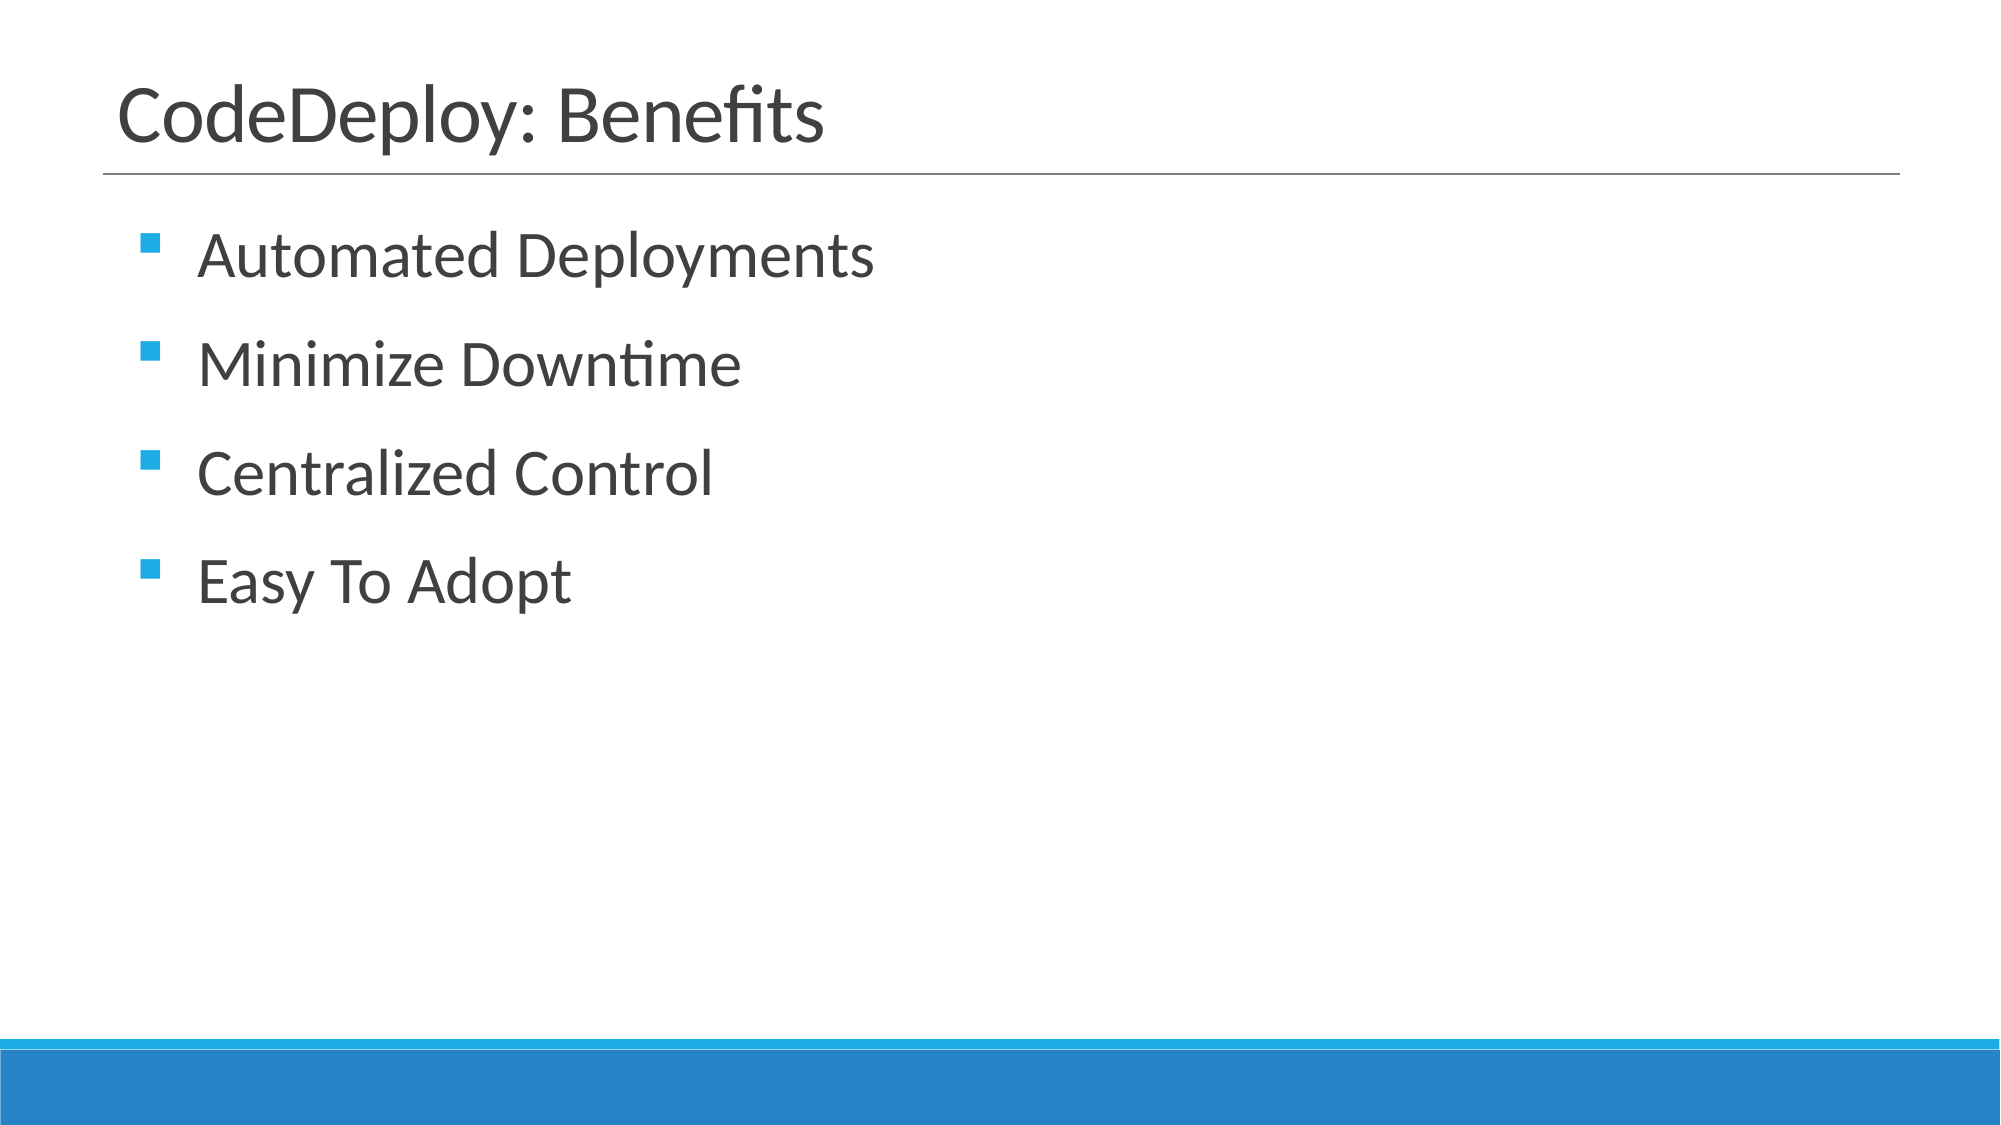

# CodeDeploy: Benefits
Automated Deployments
Minimize Downtime
Centralized Control
Easy To Adopt